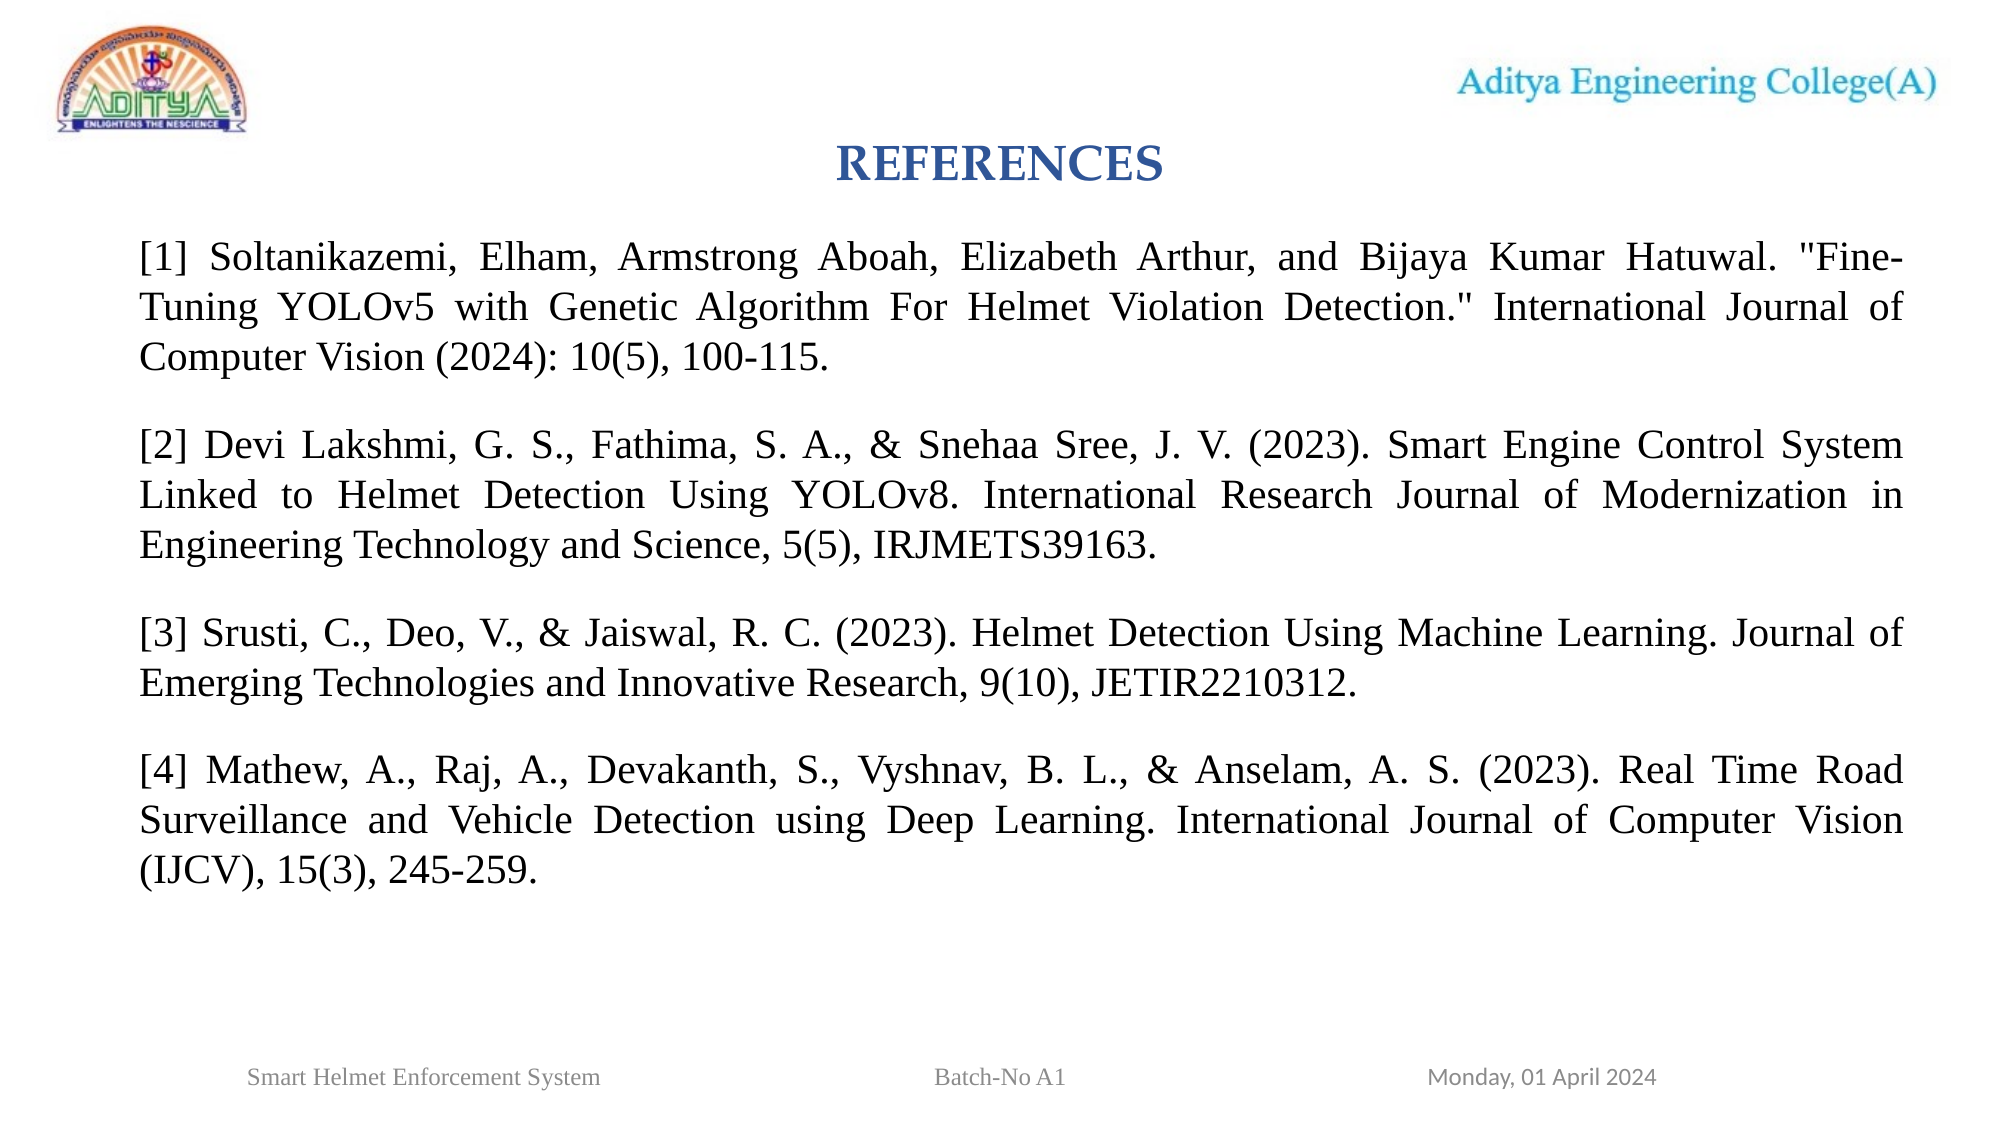

# REFERENCES
[1] Soltanikazemi, Elham, Armstrong Aboah, Elizabeth Arthur, and Bijaya Kumar Hatuwal. "Fine-Tuning YOLOv5 with Genetic Algorithm For Helmet Violation Detection." International Journal of Computer Vision (2024): 10(5), 100-115.
[2] Devi Lakshmi, G. S., Fathima, S. A., & Snehaa Sree, J. V. (2023). Smart Engine Control System Linked to Helmet Detection Using YOLOv8. International Research Journal of Modernization in Engineering Technology and Science, 5(5), IRJMETS39163.
[3] Srusti, C., Deo, V., & Jaiswal, R. C. (2023). Helmet Detection Using Machine Learning. Journal of Emerging Technologies and Innovative Research, 9(10), JETIR2210312.
[4] Mathew, A., Raj, A., Devakanth, S., Vyshnav, B. L., & Anselam, A. S. (2023). Real Time Road Surveillance and Vehicle Detection using Deep Learning. International Journal of Computer Vision (IJCV), 15(3), 245-259.
46
Monday, 01 April 2024
Smart Helmet Enforcement System	                                      Batch-No A1